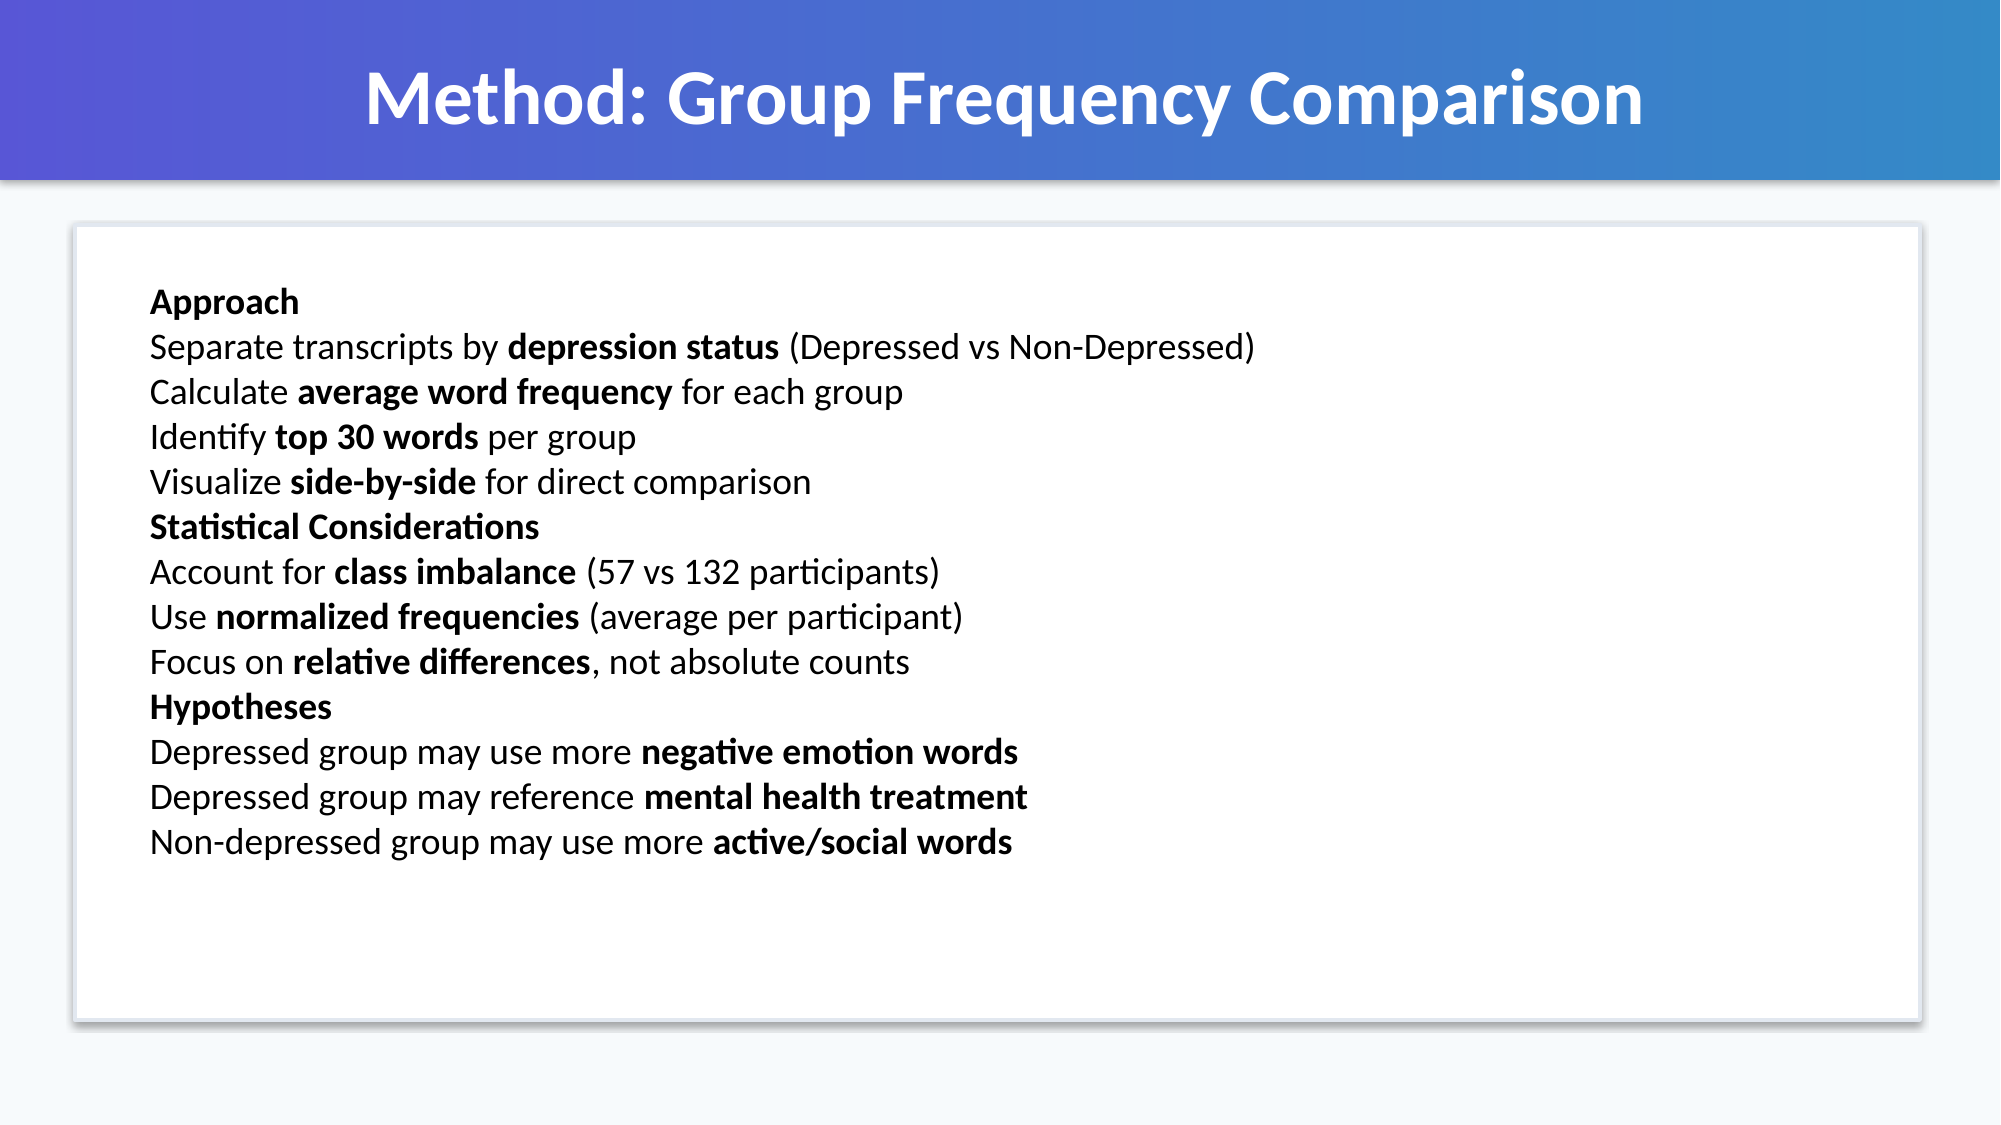

Method: Group Frequency Comparison

Approach
Separate transcripts by depression status (Depressed vs Non-Depressed)
Calculate average word frequency for each group
Identify top 30 words per group
Visualize side-by-side for direct comparison
Statistical Considerations
Account for class imbalance (57 vs 132 participants)
Use normalized frequencies (average per participant)
Focus on relative differences, not absolute counts
Hypotheses
Depressed group may use more negative emotion words
Depressed group may reference mental health treatment
Non-depressed group may use more active/social words